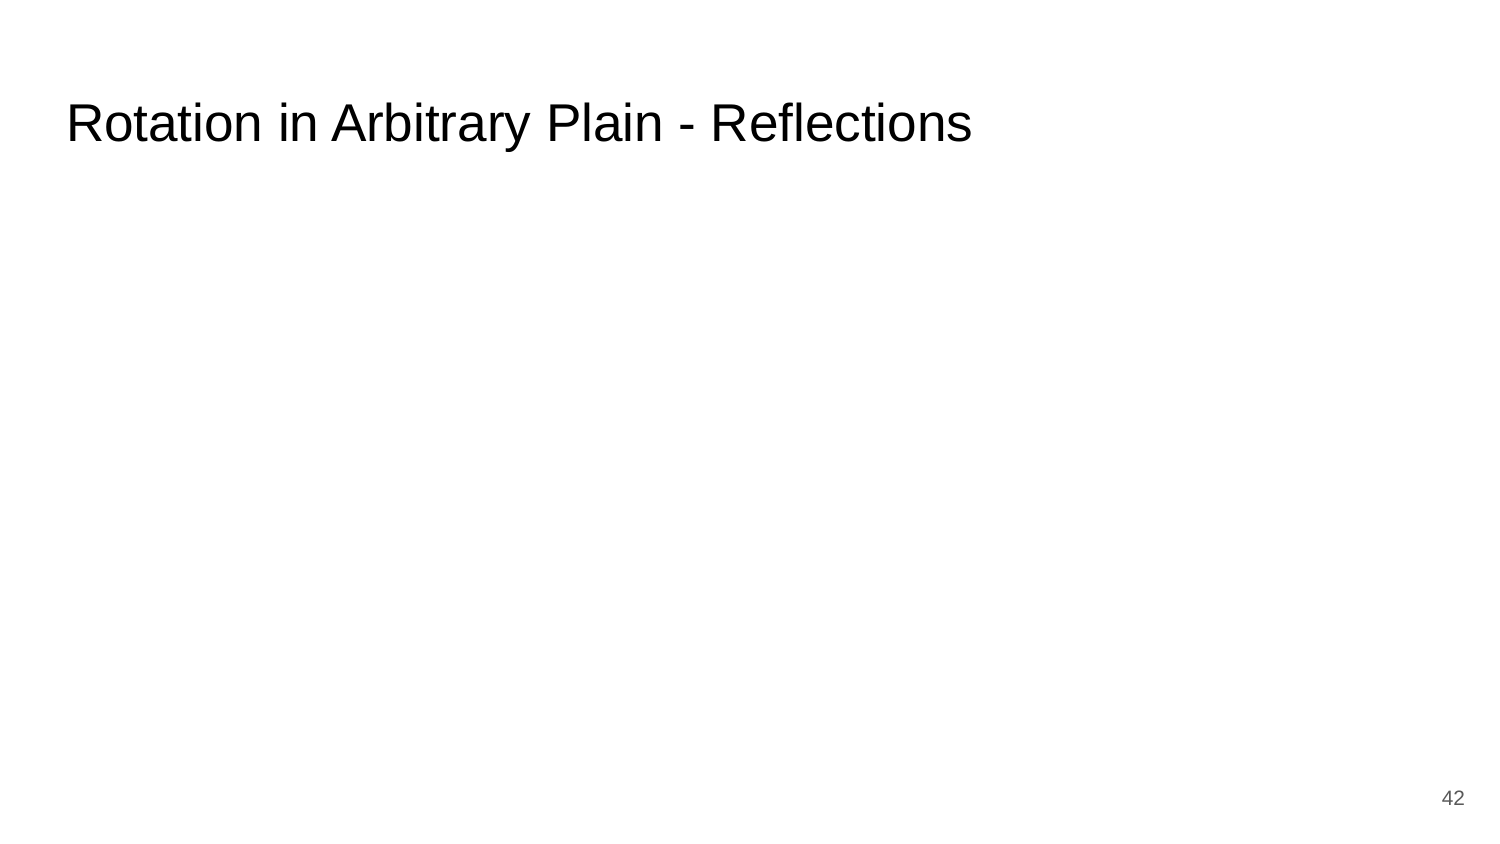

# Rotation in Arbitrary Plain - Reflections

42